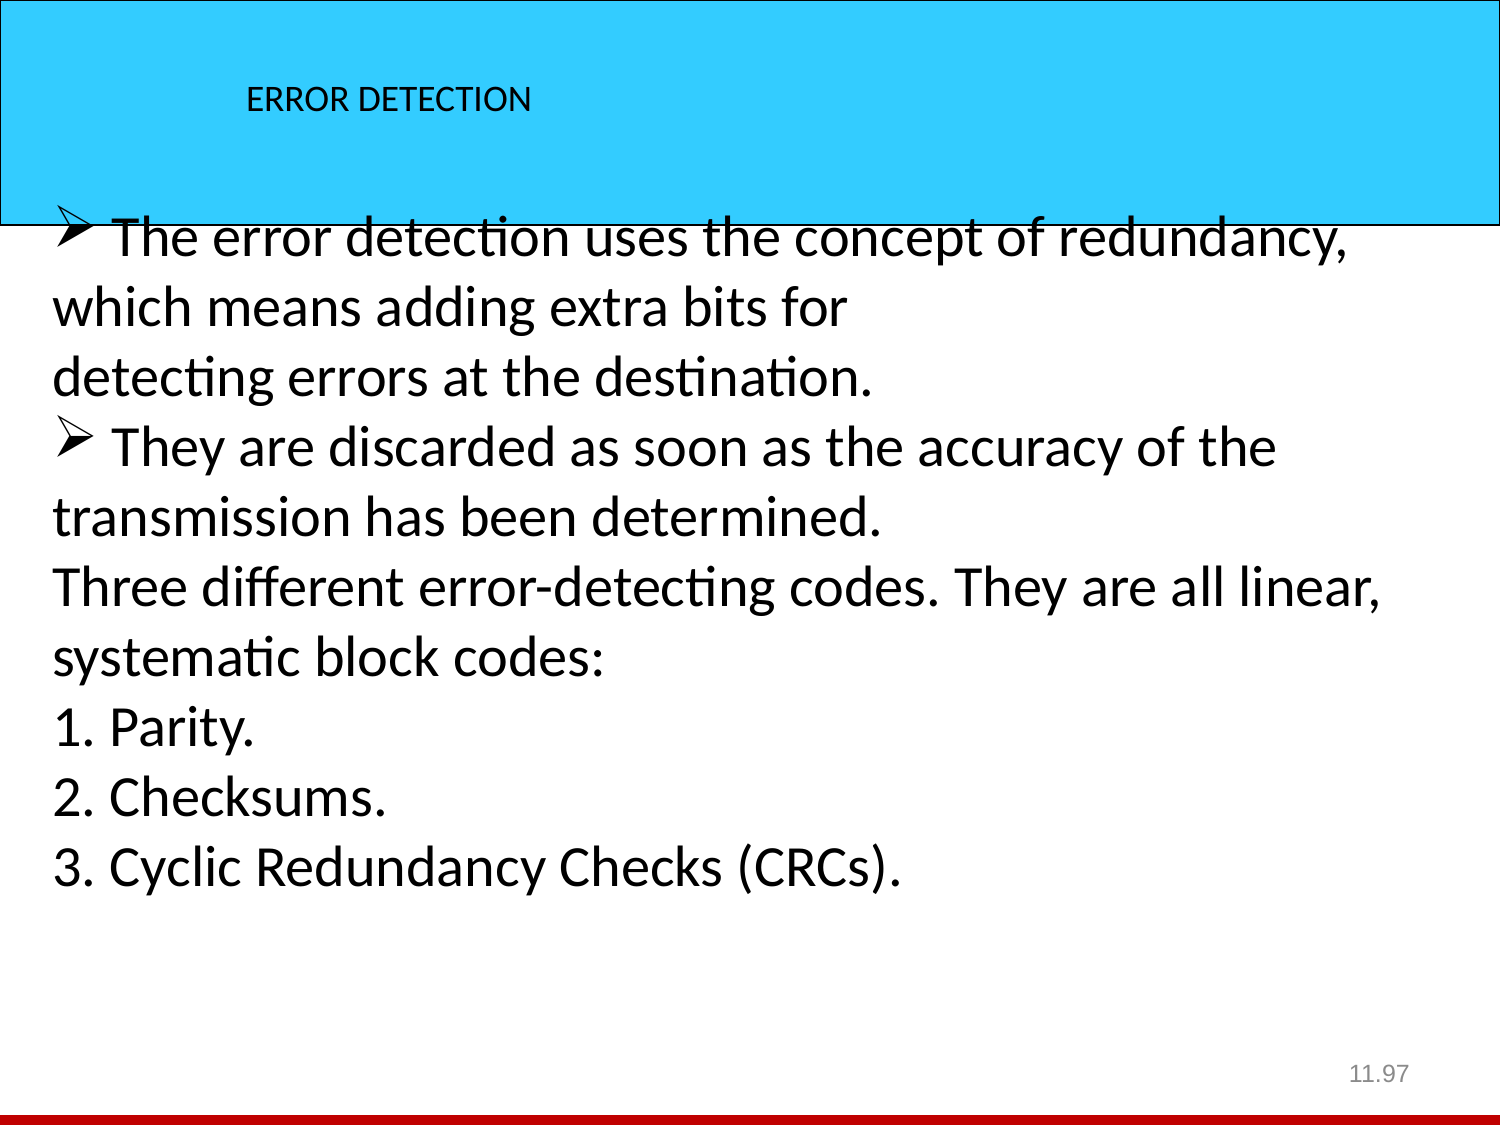

ERROR DETECTION
 The error detection uses the concept of redundancy, which means adding extra bits for
detecting errors at the destination.
 They are discarded as soon as the accuracy of the transmission has been determined.
Three different error-detecting codes. They are all linear, systematic block codes:
1. Parity.
2. Checksums.
3. Cyclic Redundancy Checks (CRCs).
11.97